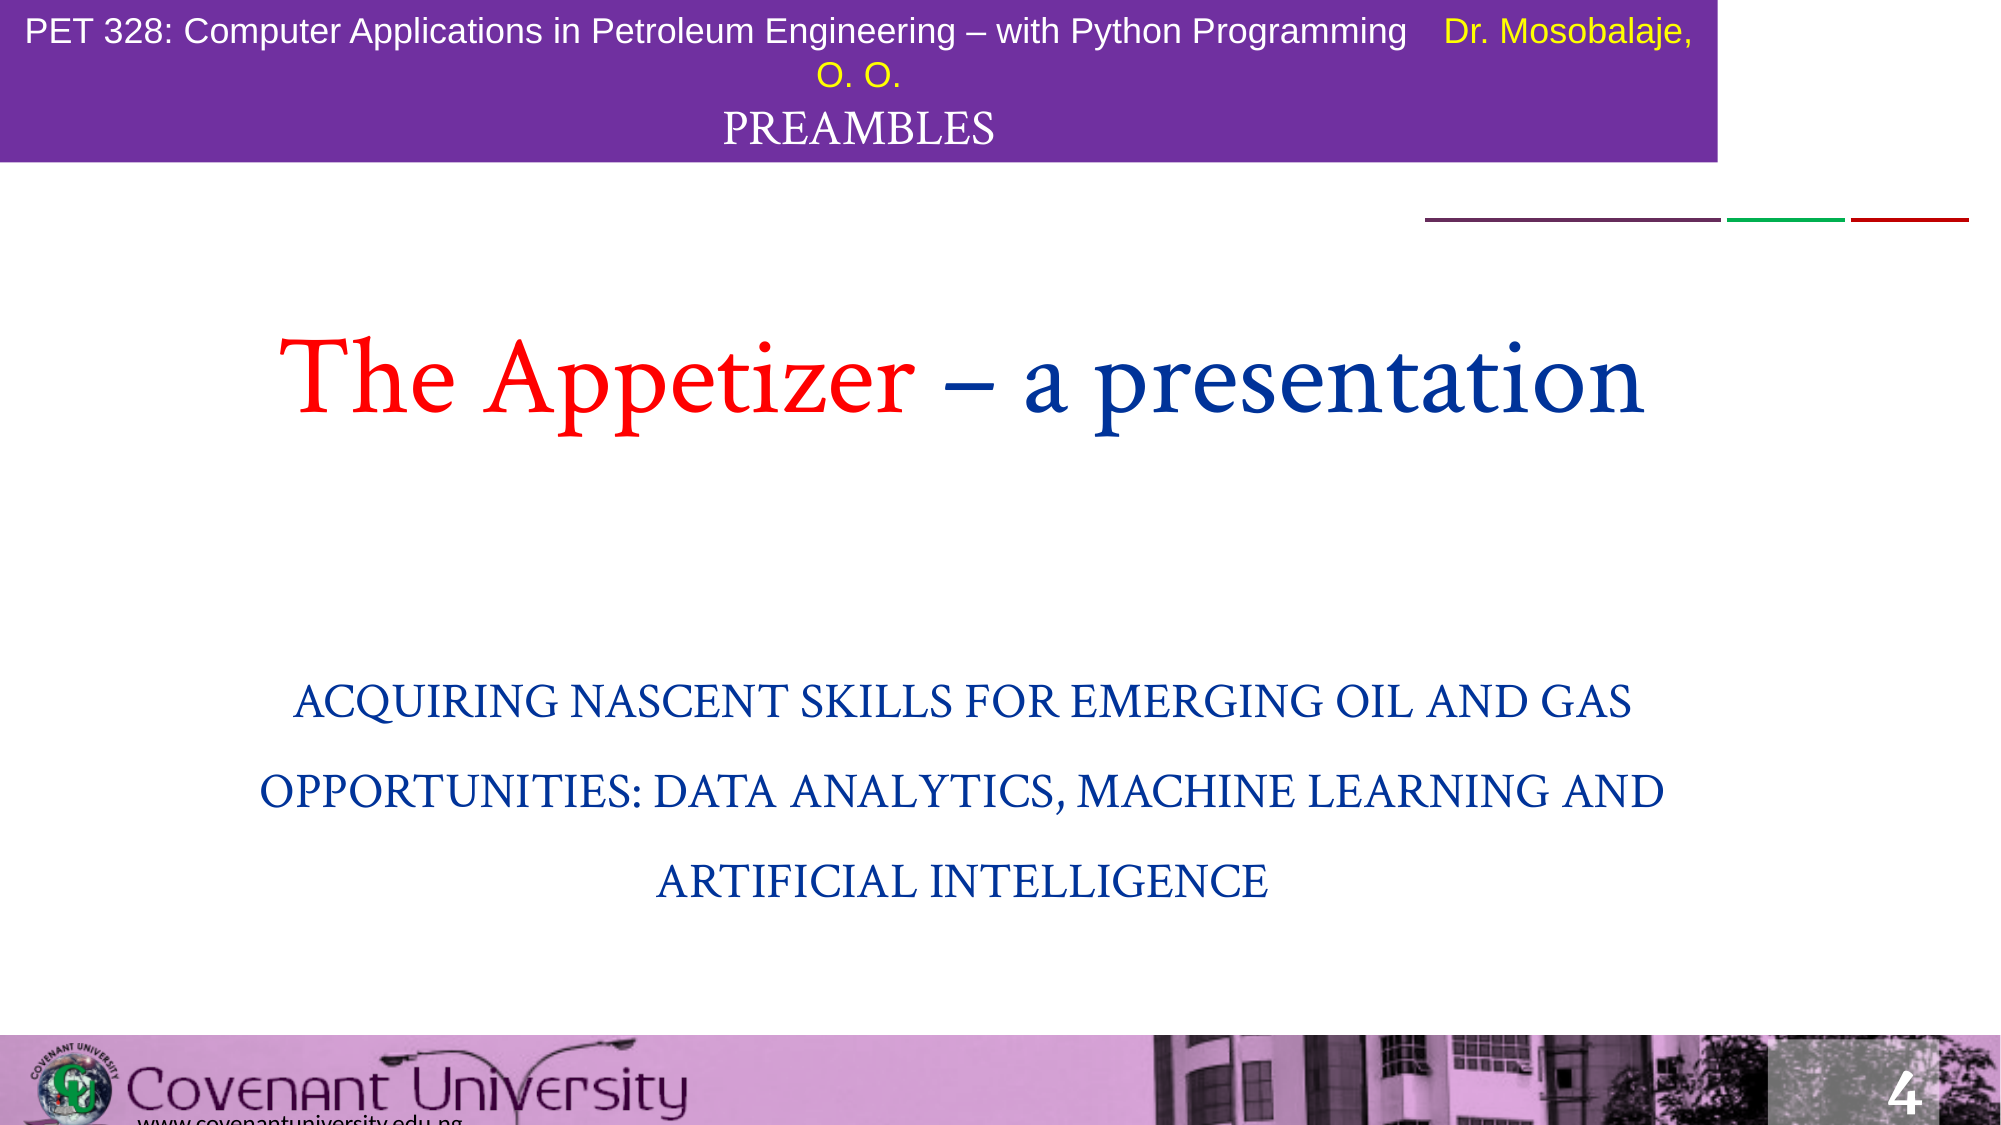

PET 328: Computer Applications in Petroleum Engineering – with Python Programming	Dr. Mosobalaje, O. O.
PREAMBLES

The Appetizer – a presentation

ACQUIRING NASCENT SKILLS FOR EMERGING OIL AND GAS OPPORTUNITIES: DATA ANALYTICS, MACHINE LEARNING AND ARTIFICIAL INTELLIGENCE